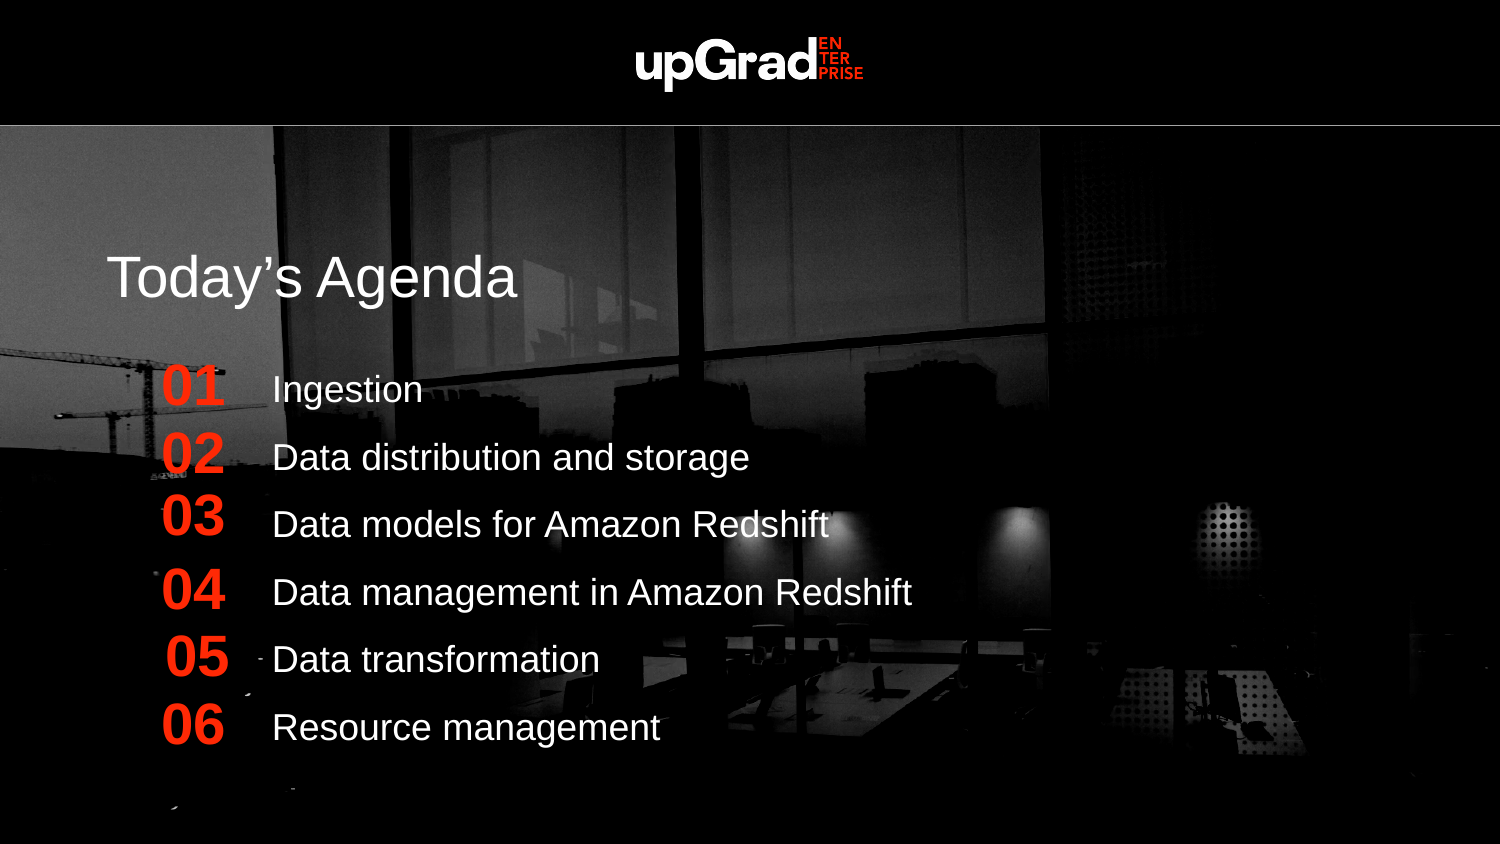

Today’s Agenda
Ingestion
Data distribution and storage
Data models for Amazon Redshift
Data management in Amazon Redshift
Data transformation
Resource management
01
02
03
04
05
06
31-07-2019
Data Science Certification Program
5
5